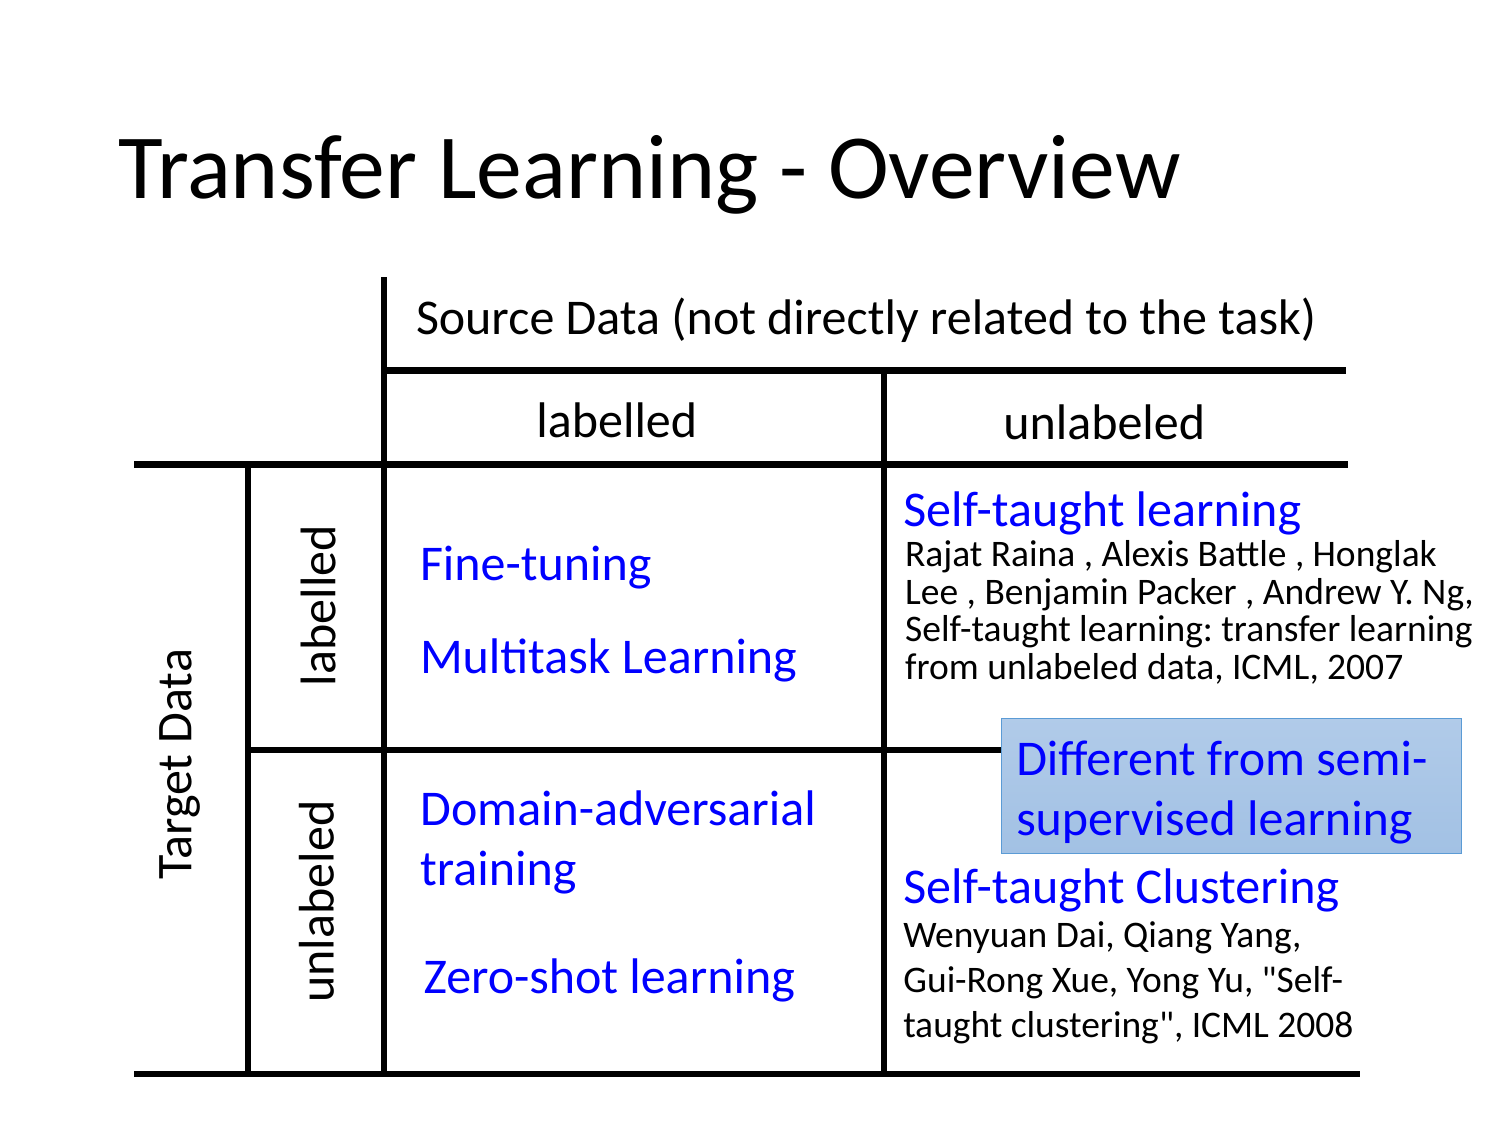

# Transfer Learning - Overview
Source Data (not directly related to the task)
labelled
unlabeled
Self-taught learning
Fine-tuning
| Rajat Raina , Alexis Battle , Honglak Lee , Benjamin Packer , Andrew Y. Ng, Self-taught learning: transfer learning from unlabeled data, ICML, 2007 |
| --- |
labelled

Multitask Learning
Different from semi-supervised learning
Target Data
Domain-adversarial training
Self-taught Clustering
unlabeled
Wenyuan Dai, Qiang Yang, Gui-Rong Xue, Yong Yu, "Self-taught clustering", ICML 2008
Zero-shot learning